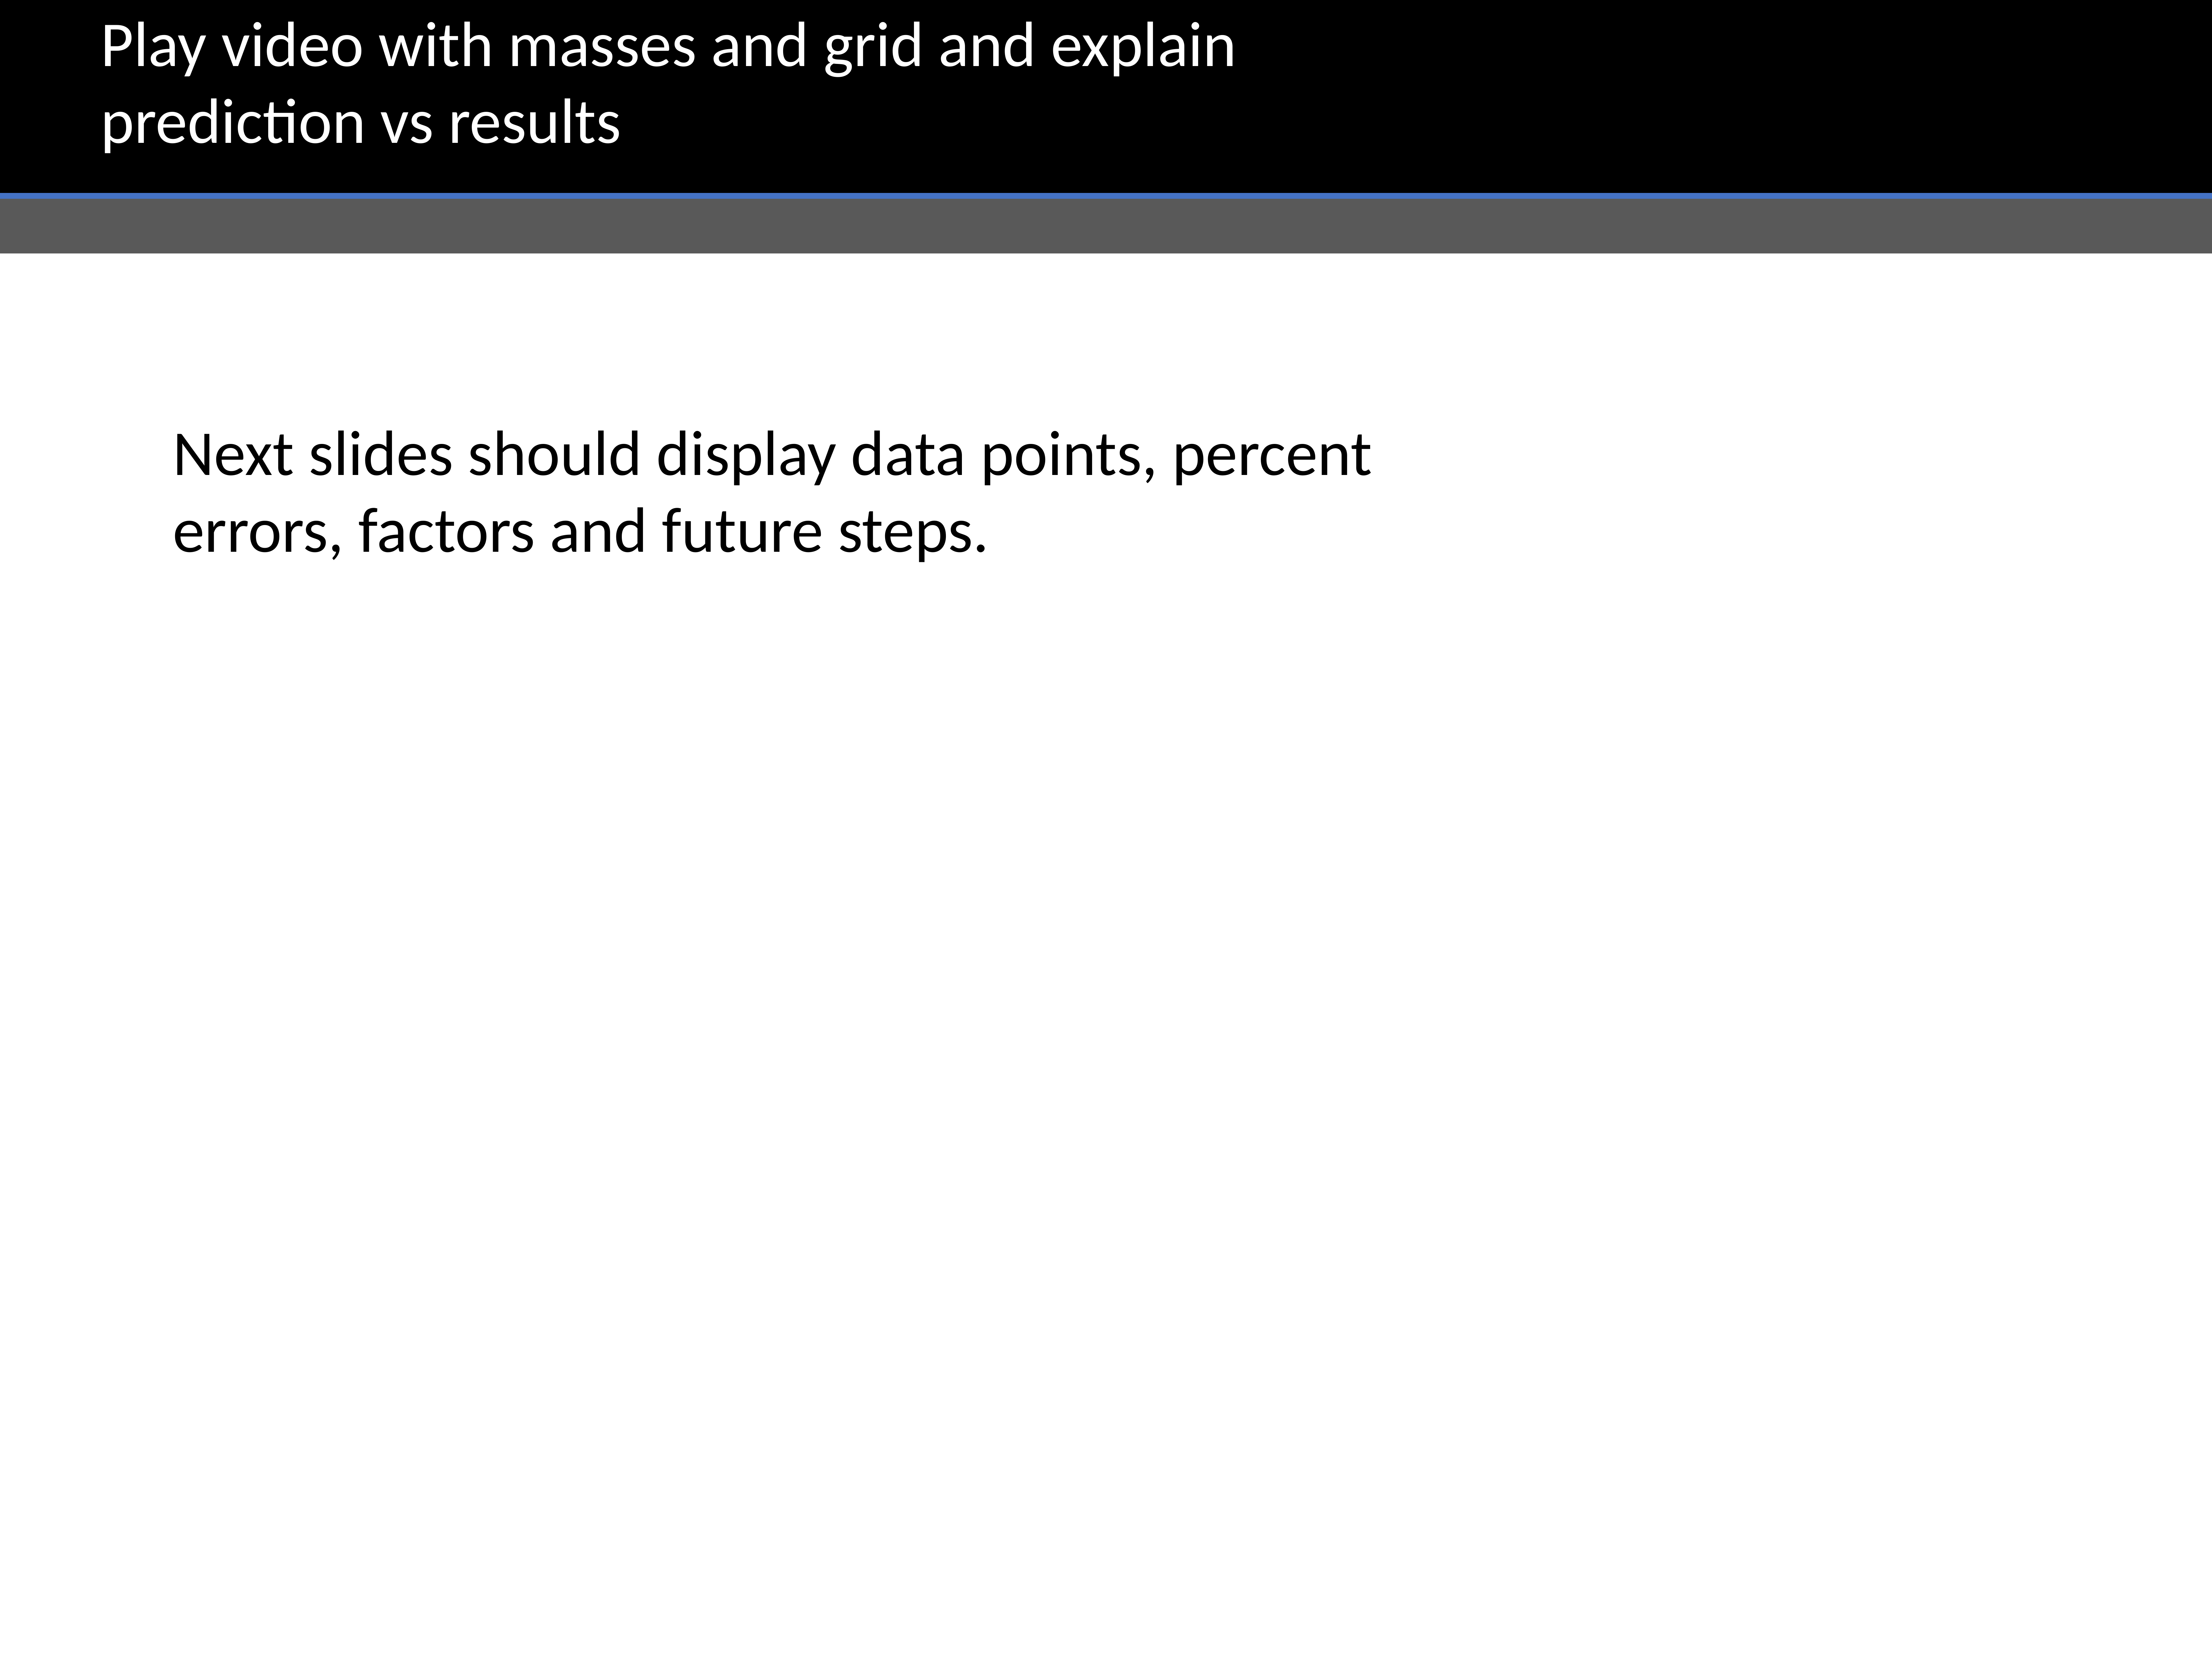

Play video with masses and grid and explain prediction vs results
Next slides should display data points, percent errors, factors and future steps.